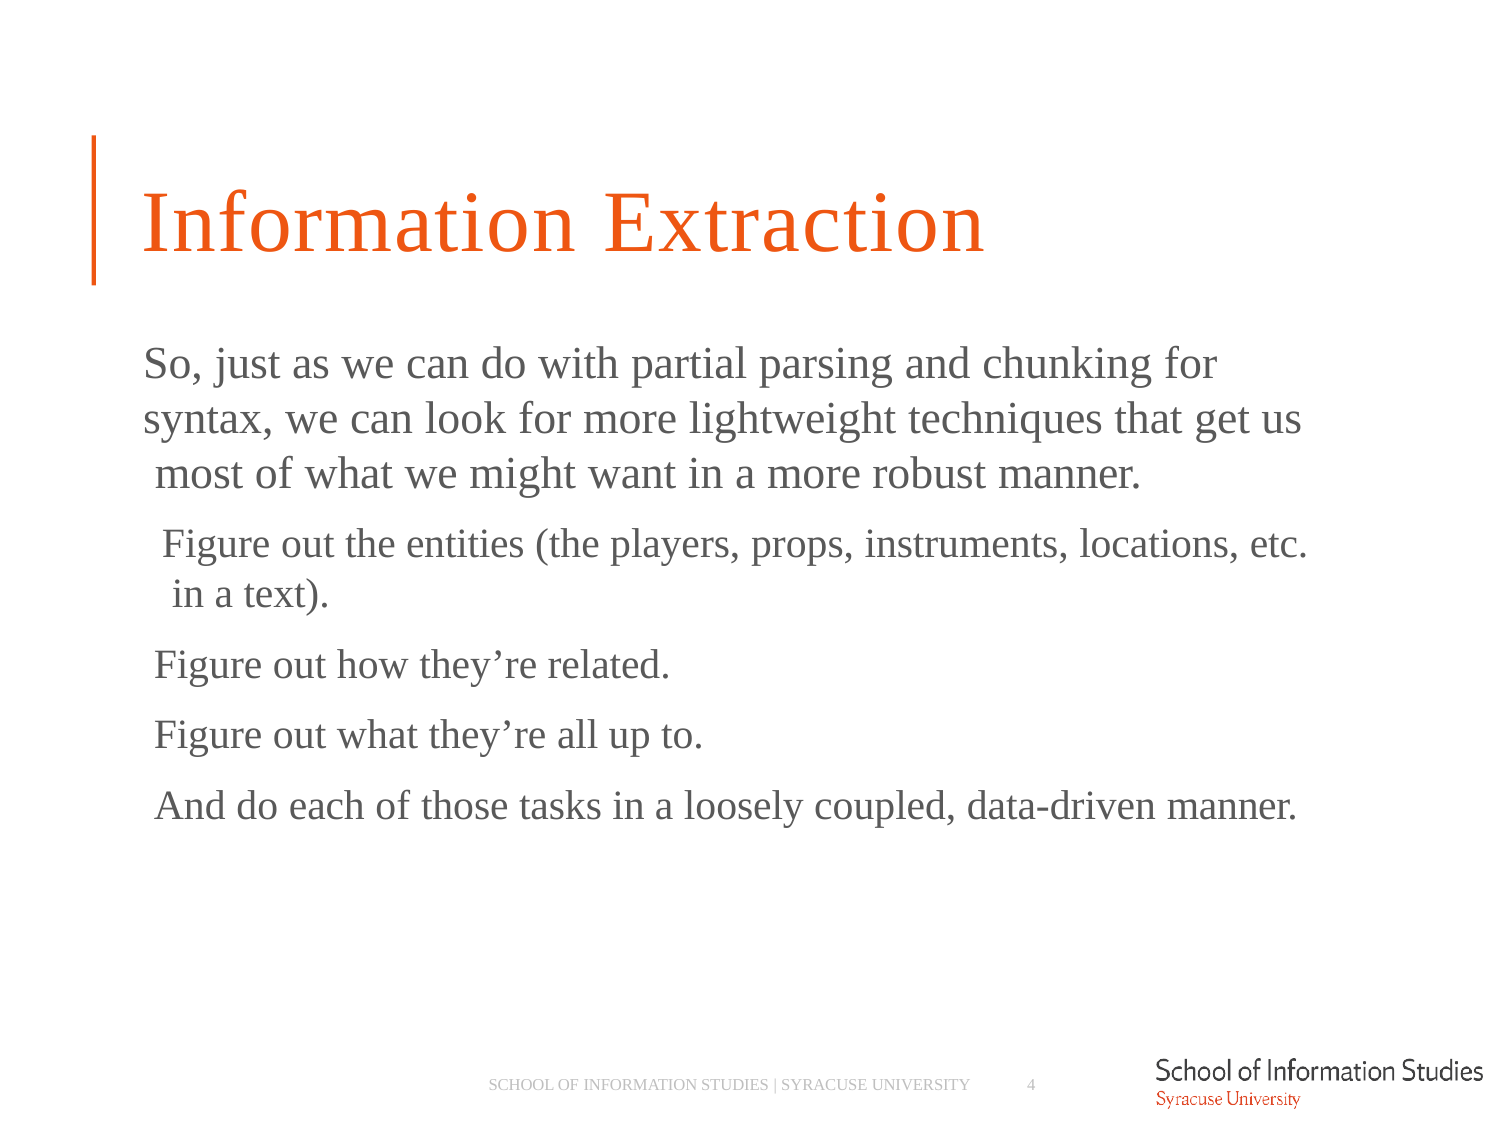

# Information Extraction
So, just as we can do with partial parsing and chunking for  syntax, we can look for more lightweight techniques that get us  most of what we might want in a more robust manner.
­ Figure out the entities (the players, props, instruments, locations, etc.  in a text).
­ Figure out how they’re related.
­ Figure out what they’re all up to.
­ And do each of those tasks in a loosely coupled, data-driven manner.
SCHOOL OF INFORMATION STUDIES | SYRACUSE UNIVERSITY
4